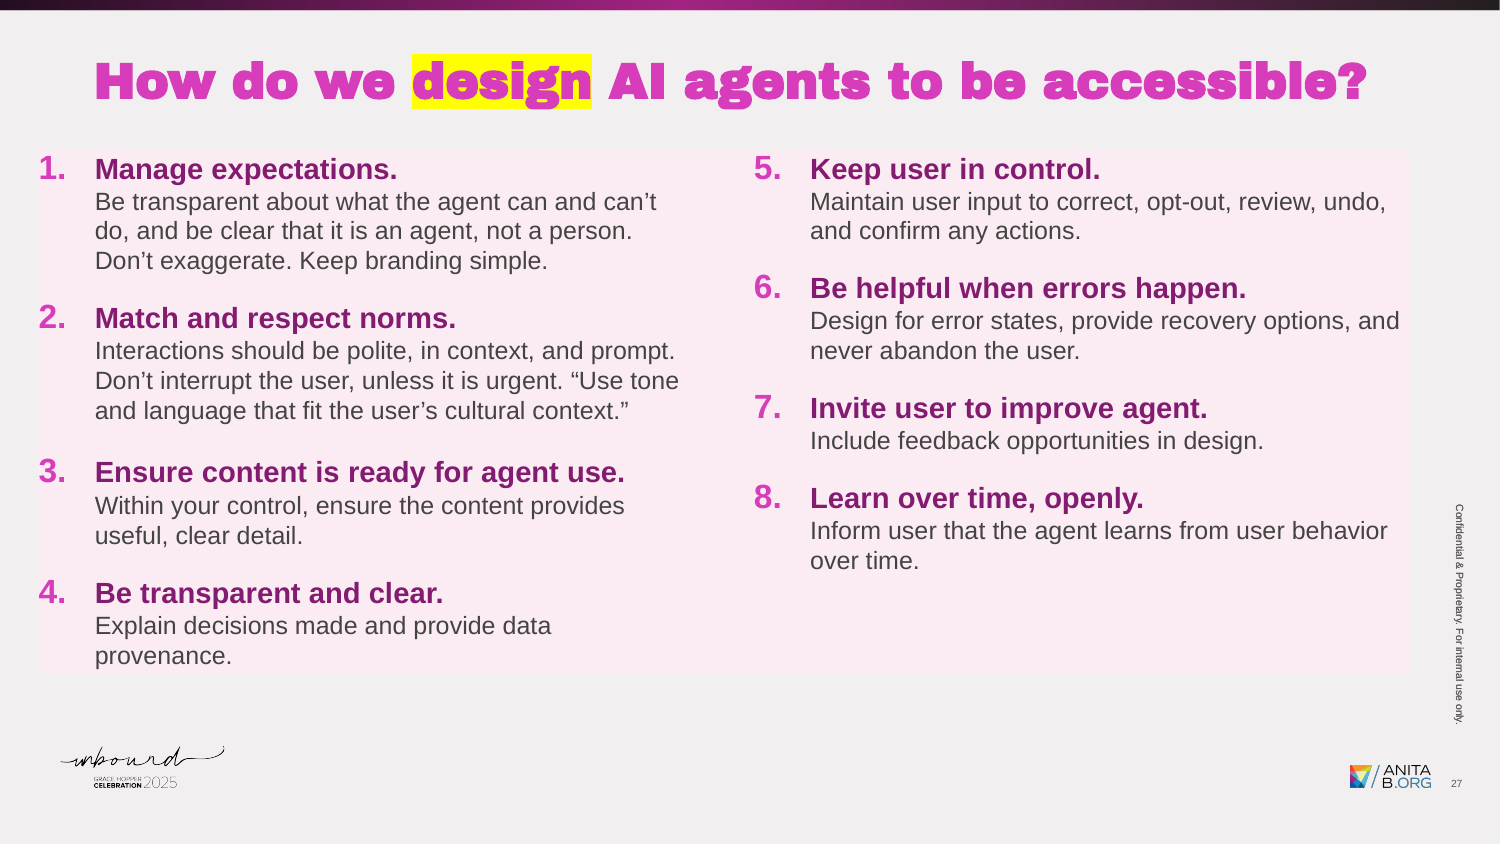

How do we design AI agents to be accessible?
Manage expectations.
Be transparent about what the agent can and can’t do, and be clear that it is an agent, not a person. Don’t exaggerate. Keep branding simple.
Match and respect norms.
Interactions should be polite, in context, and prompt. Don’t interrupt the user, unless it is urgent. “Use tone and language that fit the user’s cultural context.”
Ensure content is ready for agent use.
Within your control, ensure the content provides useful, clear detail.
Be transparent and clear.
Explain decisions made and provide data provenance.
Keep user in control.
Maintain user input to correct, opt-out, review, undo, and confirm any actions.
Be helpful when errors happen.
Design for error states, provide recovery options, and never abandon the user.
Invite user to improve agent.
Include feedback opportunities in design.
Learn over time, openly.
Inform user that the agent learns from user behavior over time.
27